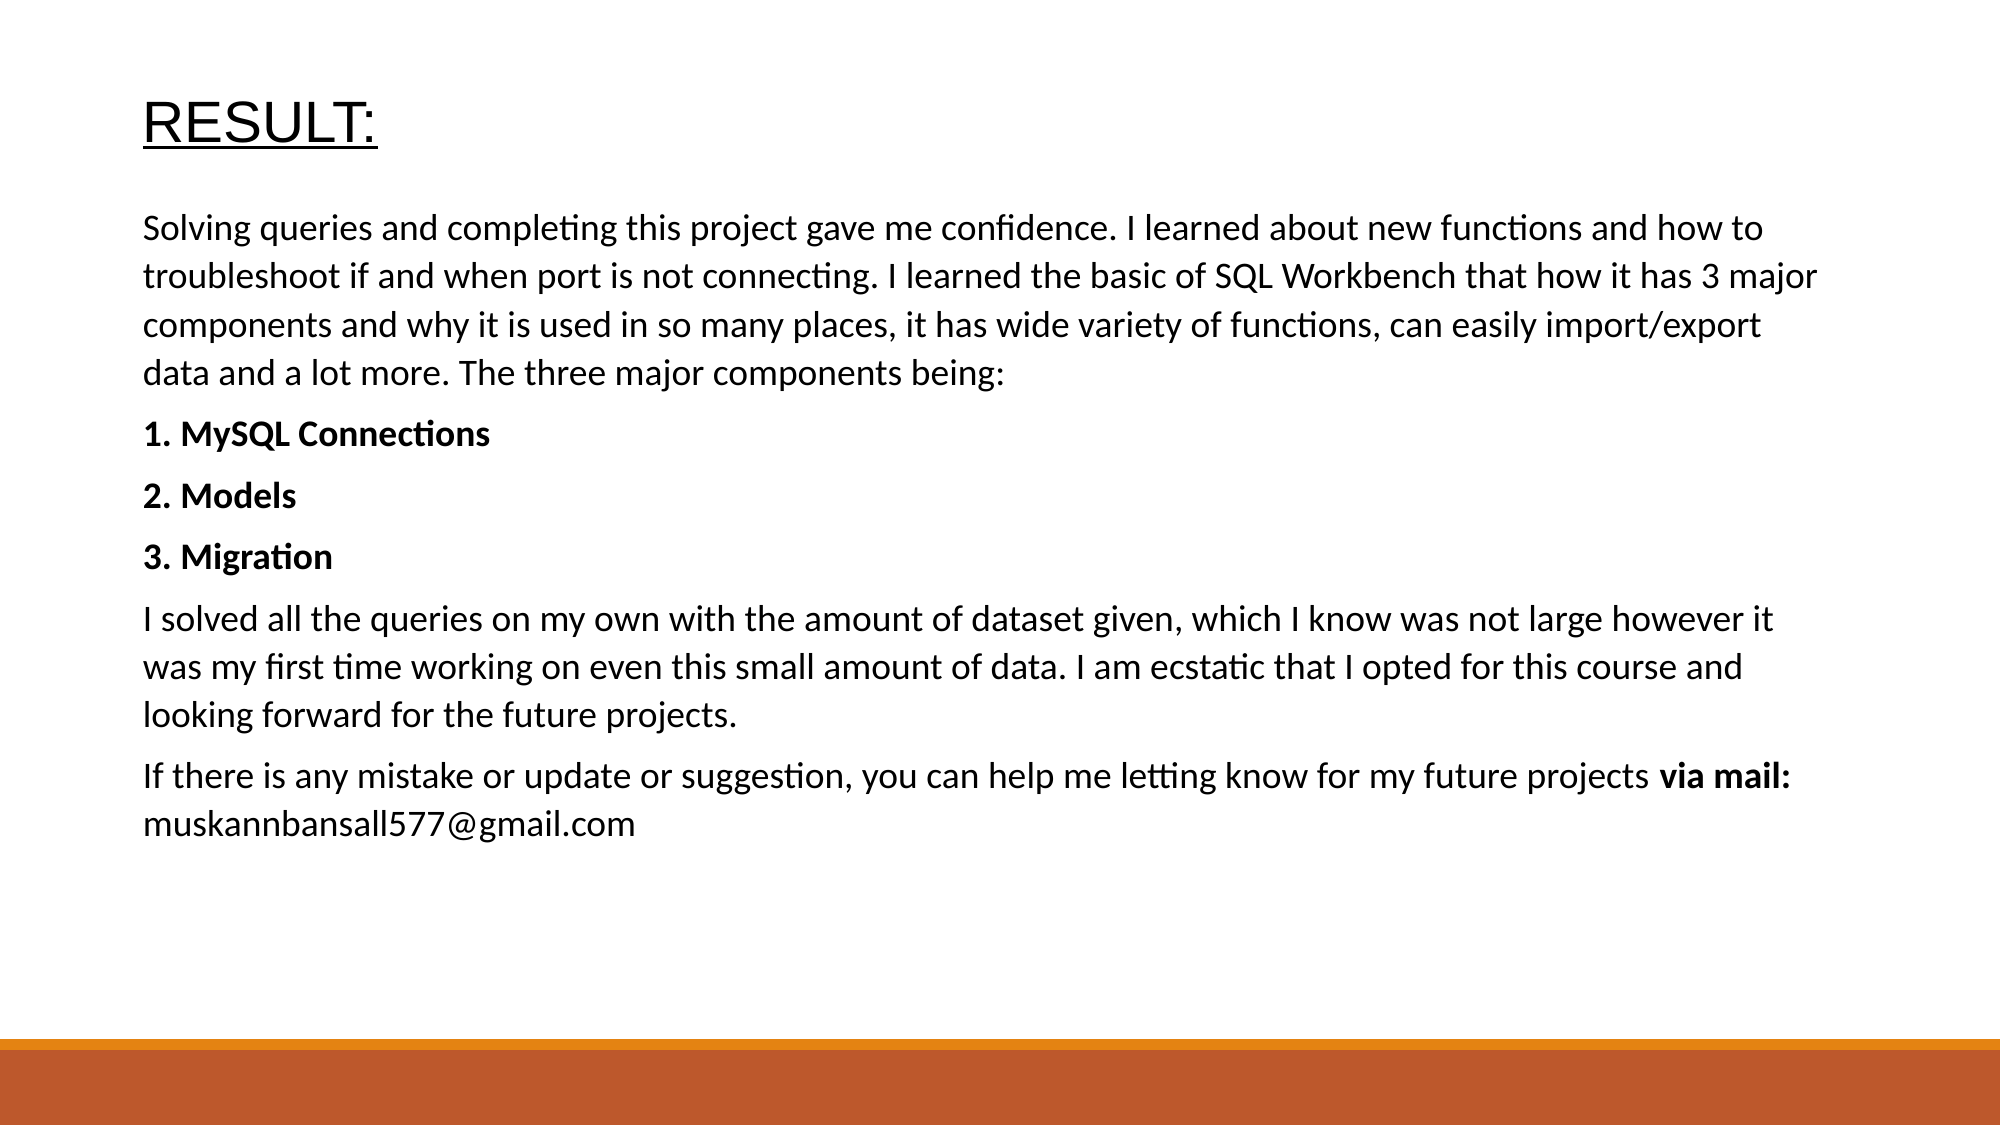

# RESULT:
Solving queries and completing this project gave me confidence. I learned about new functions and how to troubleshoot if and when port is not connecting. I learned the basic of SQL Workbench that how it has 3 major components and why it is used in so many places, it has wide variety of functions, can easily import/export data and a lot more. The three major components being:
1. MySQL Connections
2. Models
3. Migration
I solved all the queries on my own with the amount of dataset given, which I know was not large however it was my first time working on even this small amount of data. I am ecstatic that I opted for this course and looking forward for the future projects.
If there is any mistake or update or suggestion, you can help me letting know for my future projects via mail: muskannbansall577@gmail.com